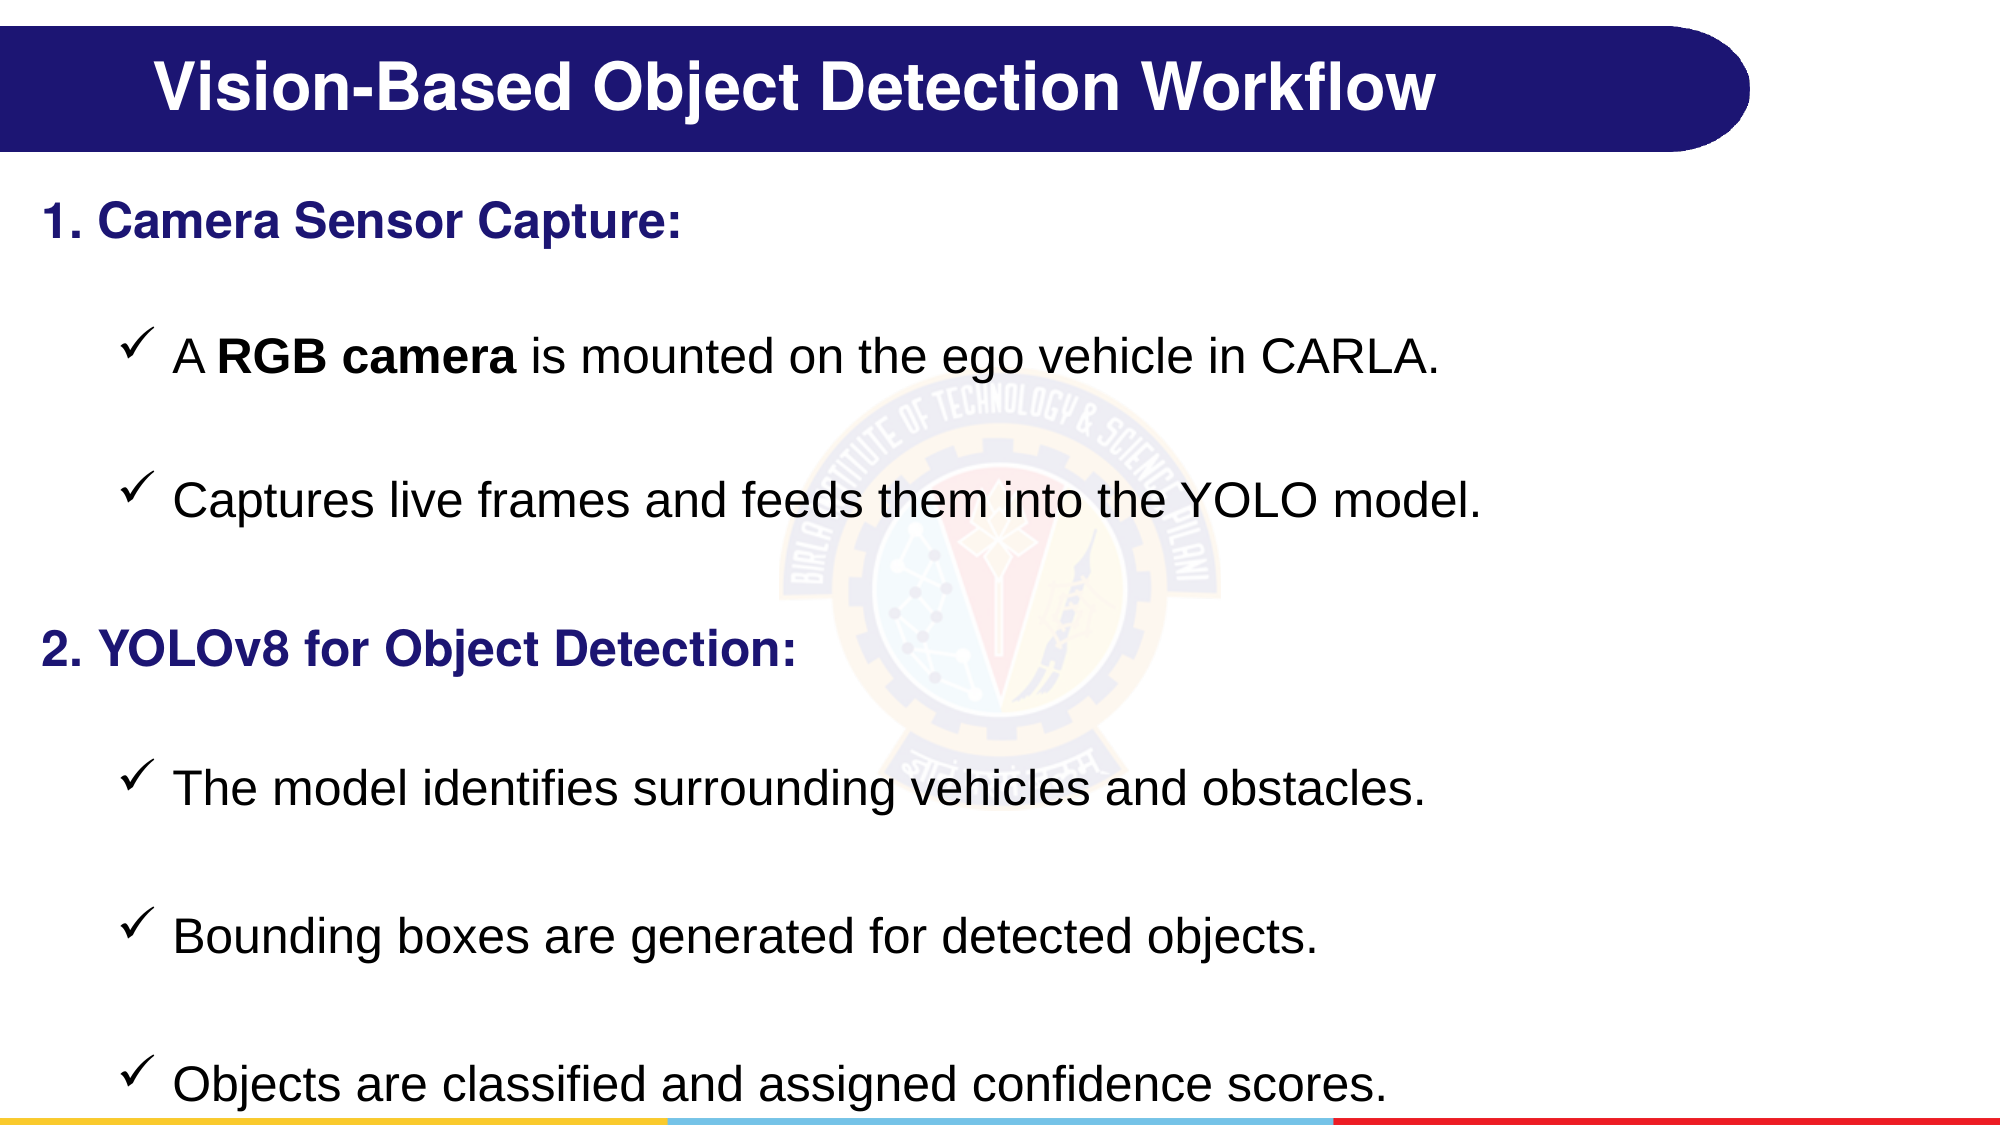

# Vision-Based Object Detection Workflow
1. Camera Sensor Capture:

 A RGB camera is mounted on the ego vehicle in CARLA.

 Captures live frames and feeds them into the YOLO model.

2. YOLOv8 for Object Detection:

 The model identifies surrounding vehicles and obstacles.

 Bounding boxes are generated for detected objects.

 Objects are classified and assigned confidence scores.